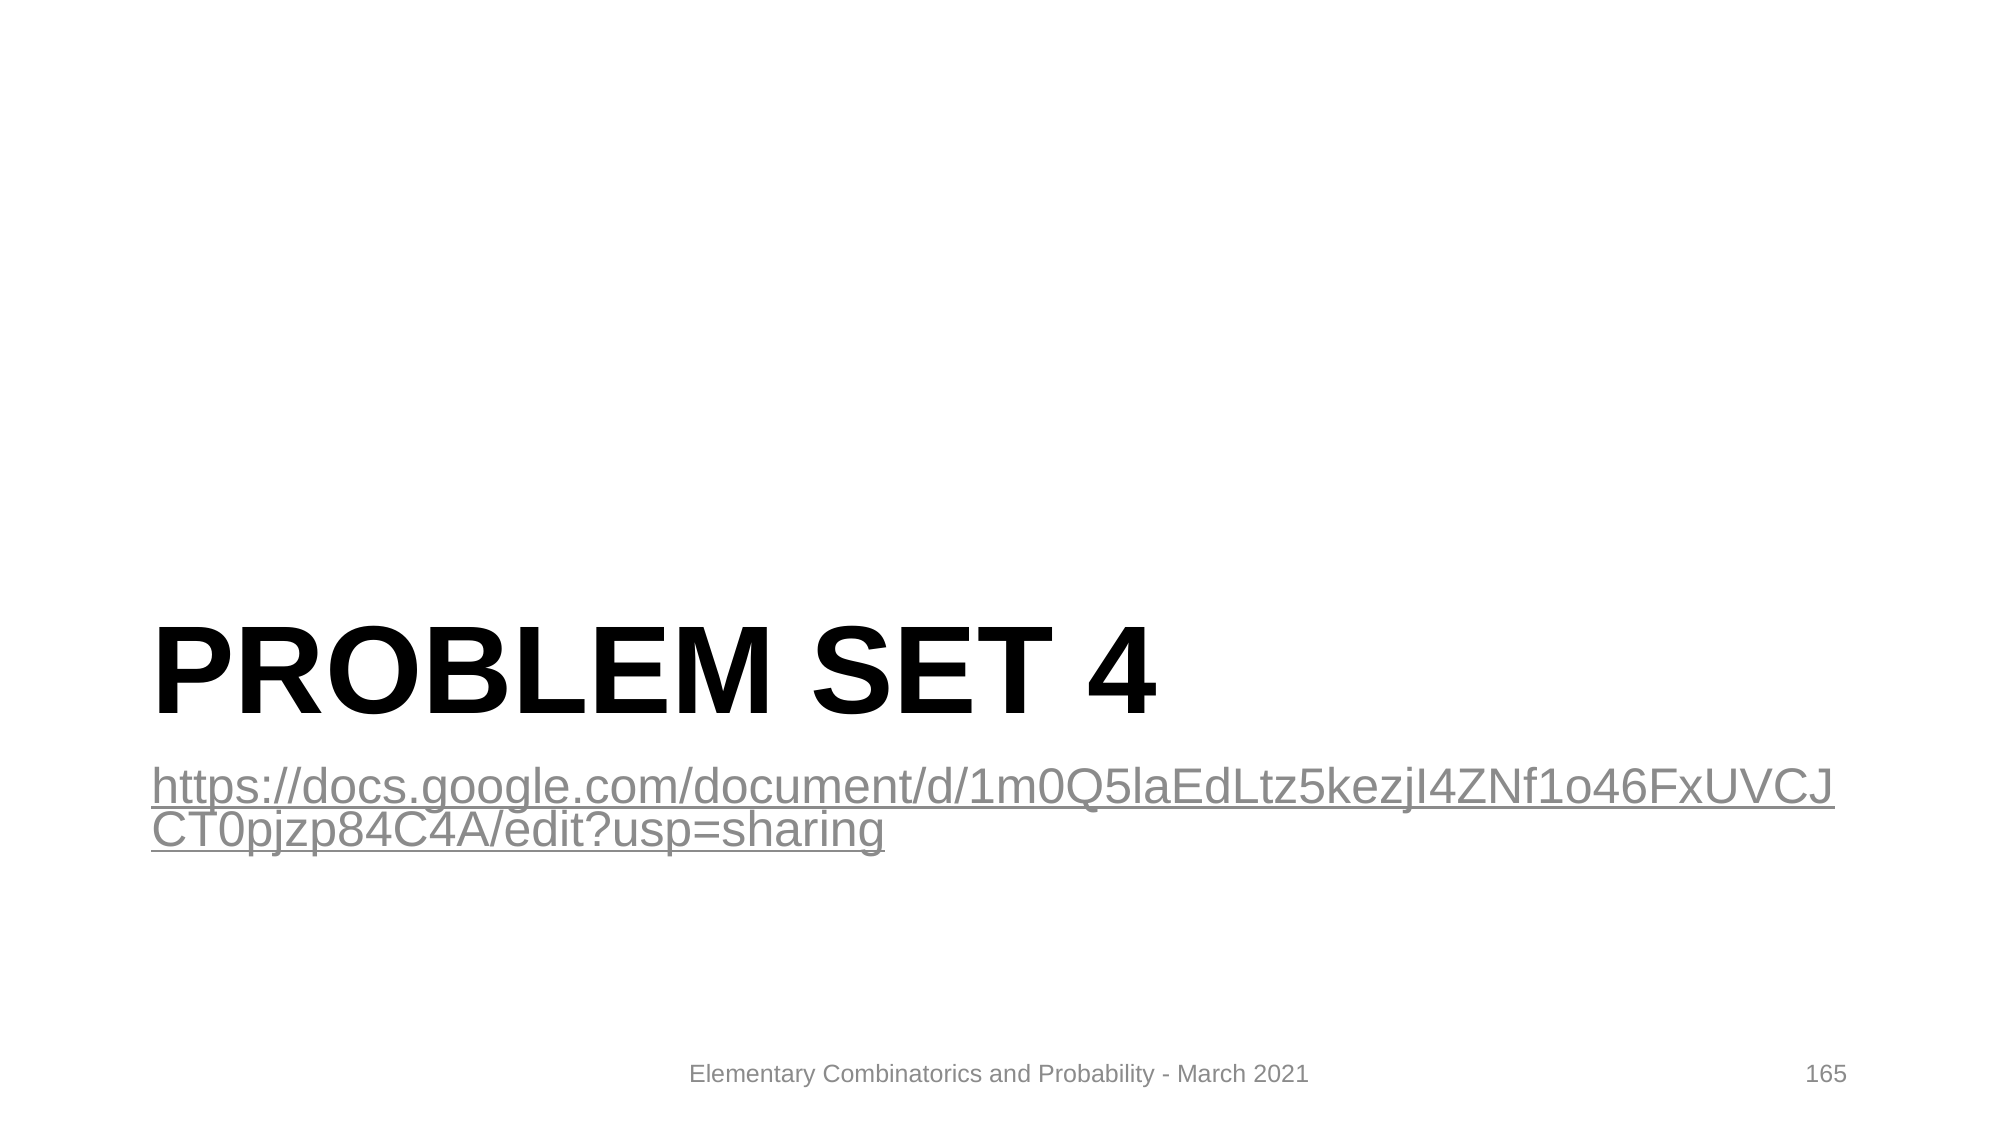

# PROBLEM SET 4
https://docs.google.com/document/d/1m0Q5laEdLtz5kezjI4ZNf1o46FxUVCJCT0pjzp84C4A/edit?usp=sharing
Elementary Combinatorics and Probability - March 2021
165